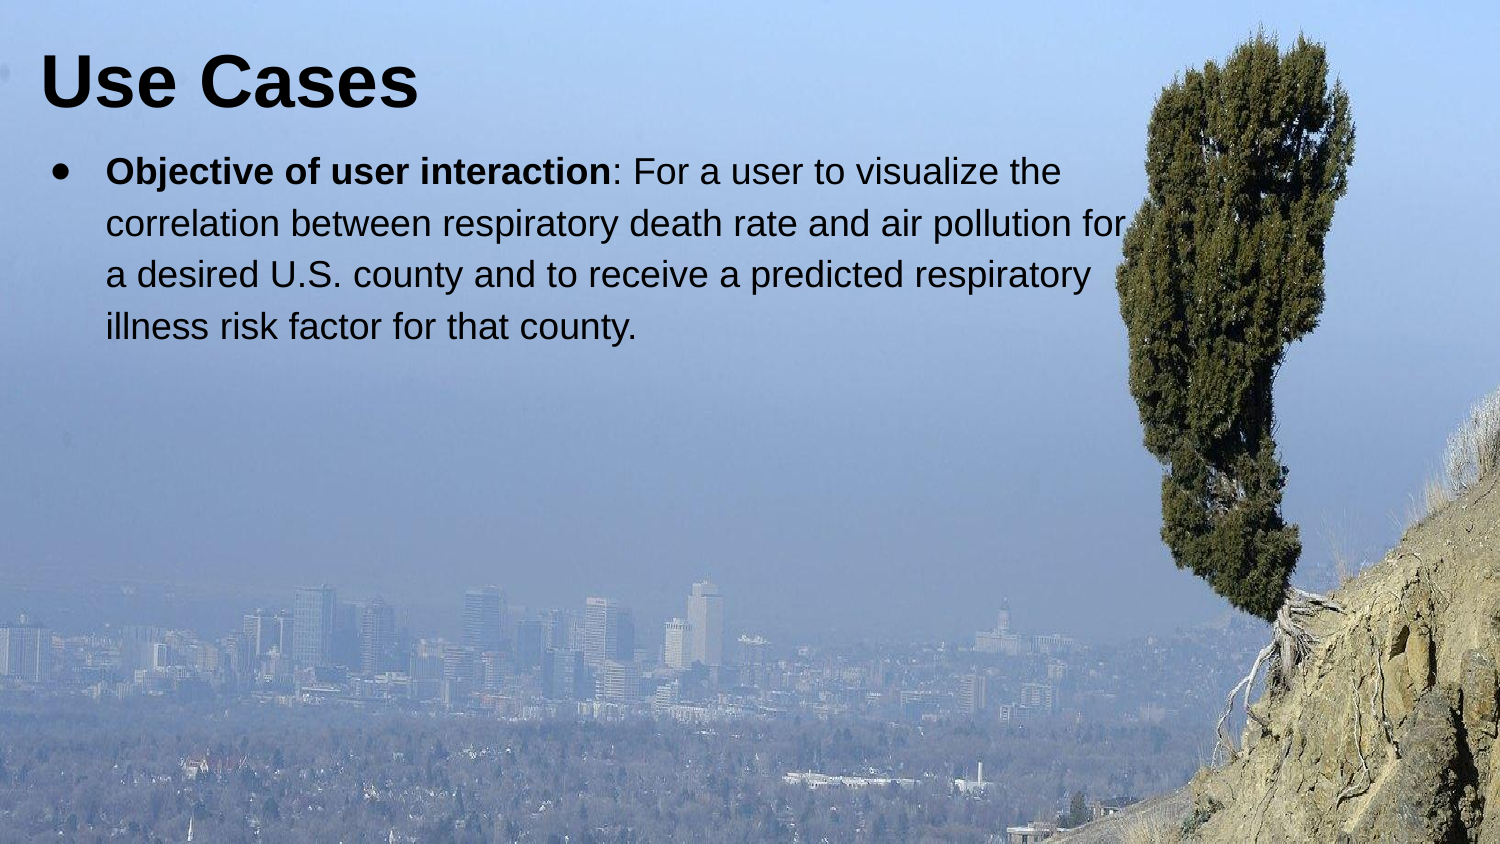

Use Cases
Objective of user interaction: For a user to visualize the correlation between respiratory death rate and air pollution for a desired U.S. county and to receive a predicted respiratory illness risk factor for that county.